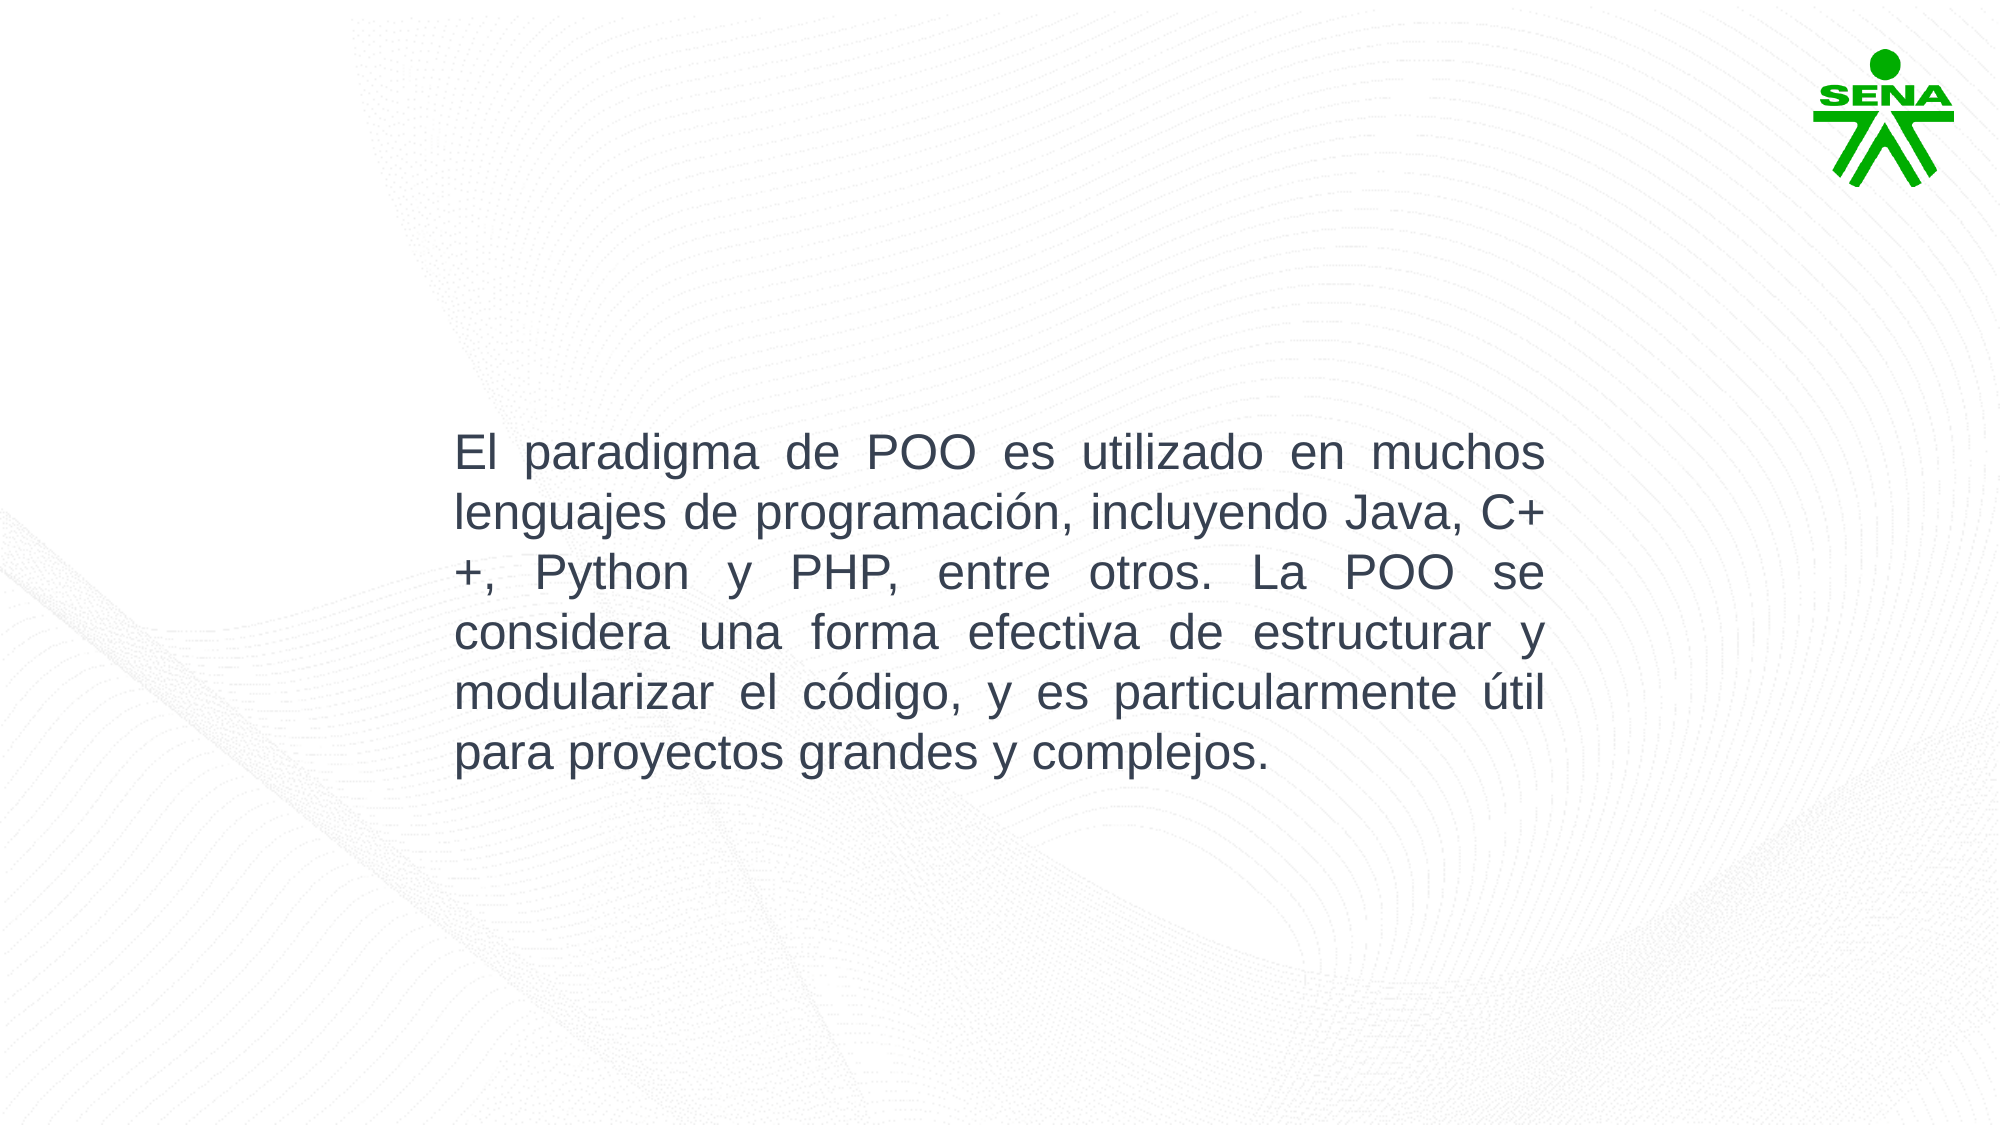

El paradigma de POO es utilizado en muchos lenguajes de programación, incluyendo Java, C++, Python y PHP, entre otros. La POO se considera una forma efectiva de estructurar y modularizar el código, y es particularmente útil para proyectos grandes y complejos.